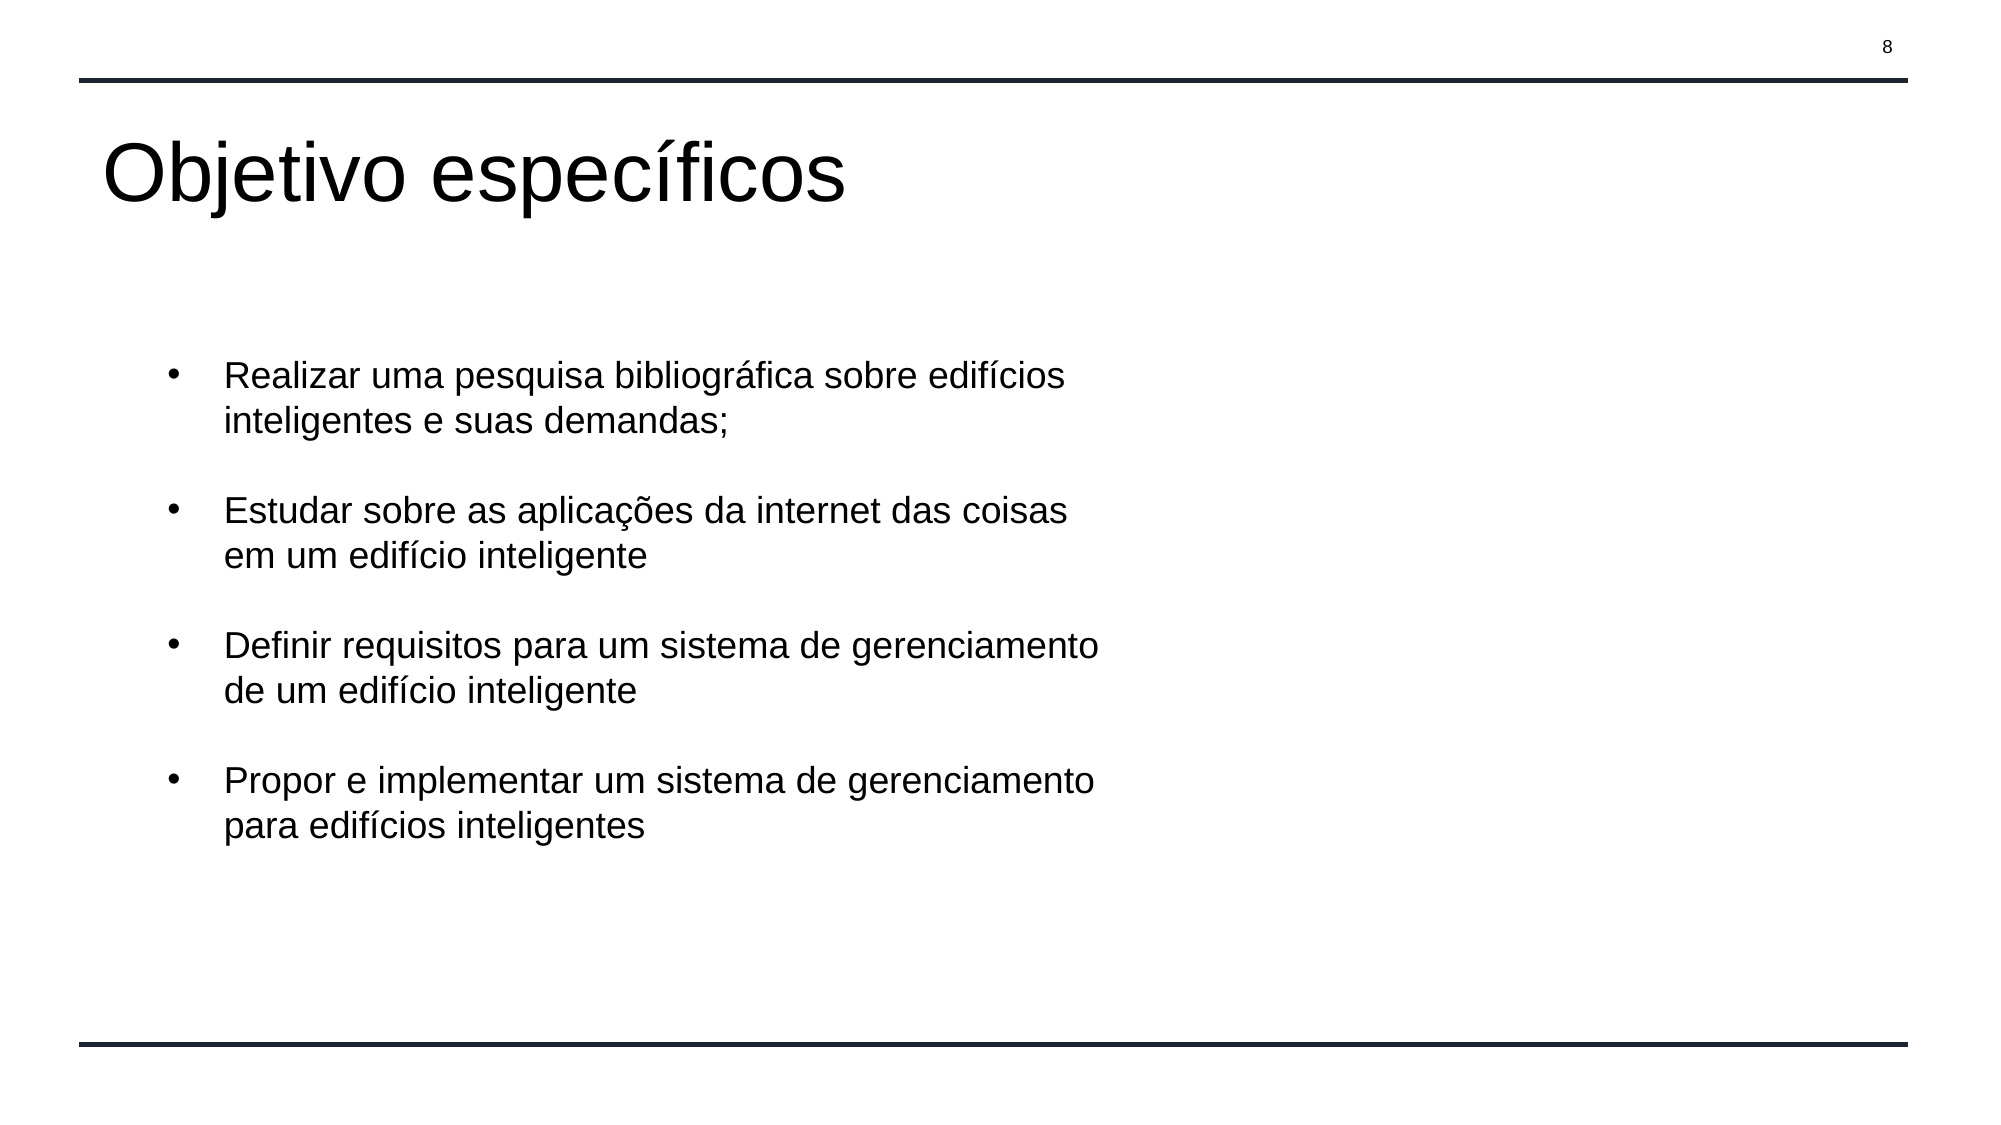

8
Objetivo específicos
Realizar uma pesquisa bibliográfica sobre edifícios inteligentes e suas demandas;

Estudar sobre as aplicações da internet das coisas em um edifício inteligente

Definir requisitos para um sistema de gerenciamento de um edifício inteligente

Propor e implementar um sistema de gerenciamento para edifícios inteligentes